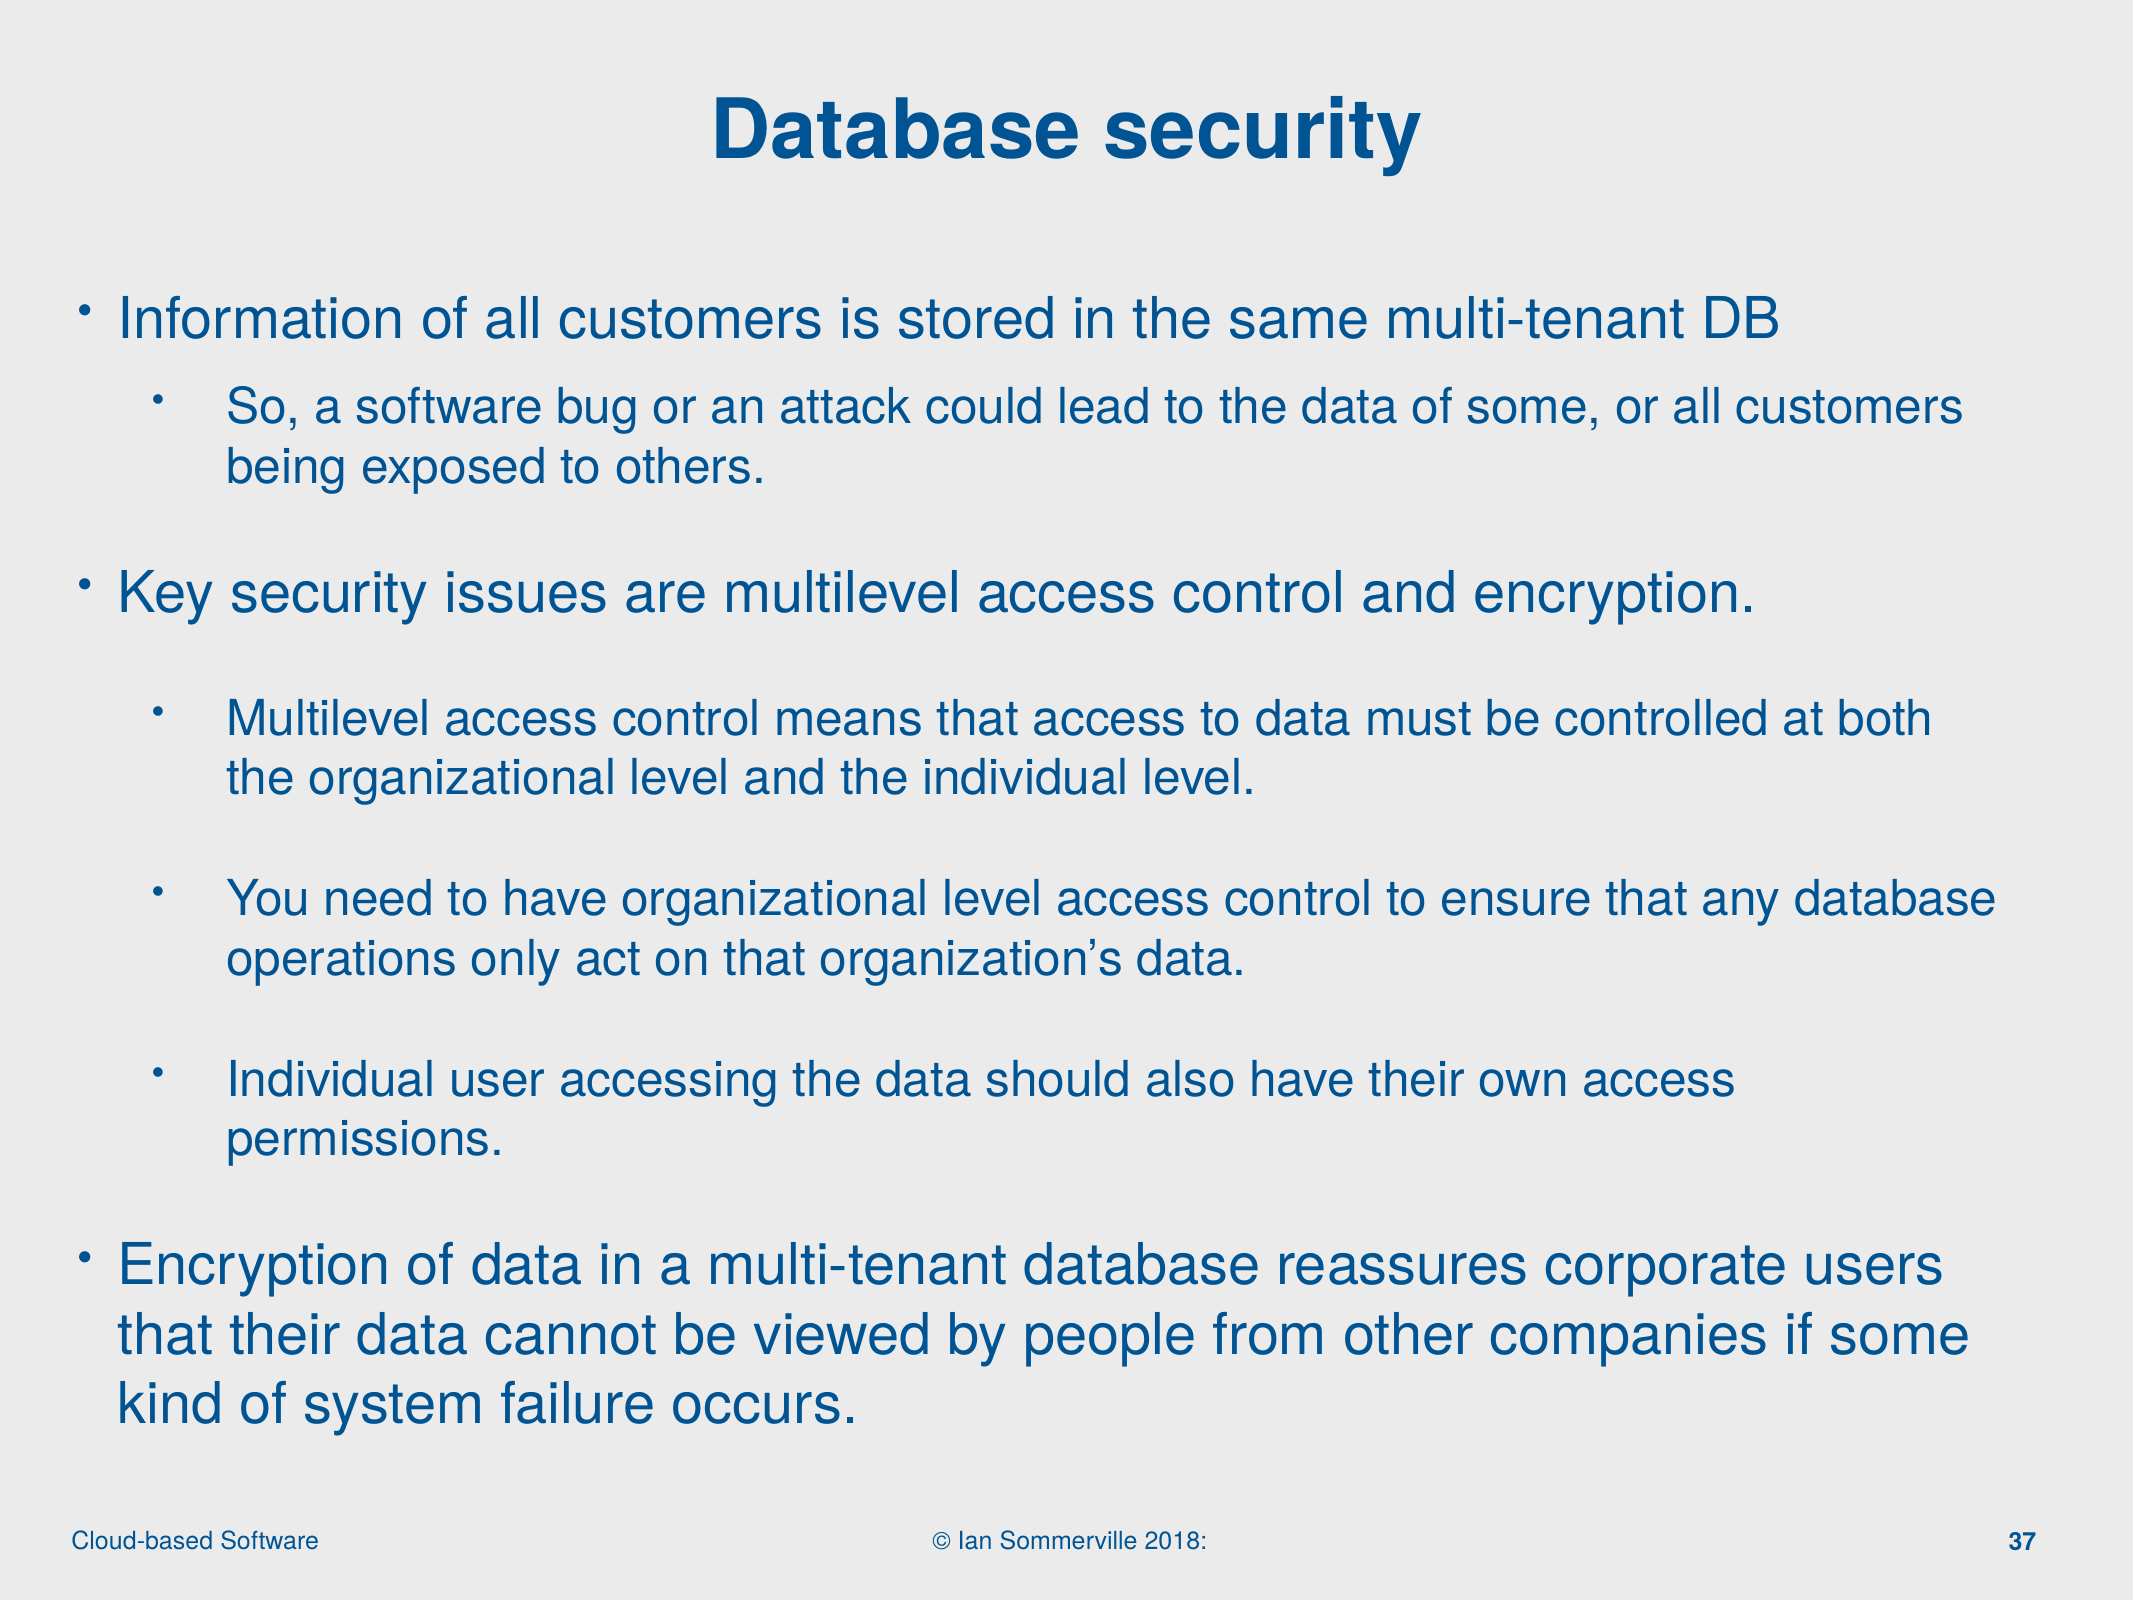

# Database security
Information of all customers is stored in the same multi-tenant DB
So, a software bug or an attack could lead to the data of some, or all customers being exposed to others.
Key security issues are multilevel access control and encryption.
Multilevel access control means that access to data must be controlled at both the organizational level and the individual level.
You need to have organizational level access control to ensure that any database operations only act on that organization’s data.
Individual user accessing the data should also have their own access permissions.
Encryption of data in a multi-tenant database reassures corporate users that their data cannot be viewed by people from other companies if some kind of system failure occurs.
37